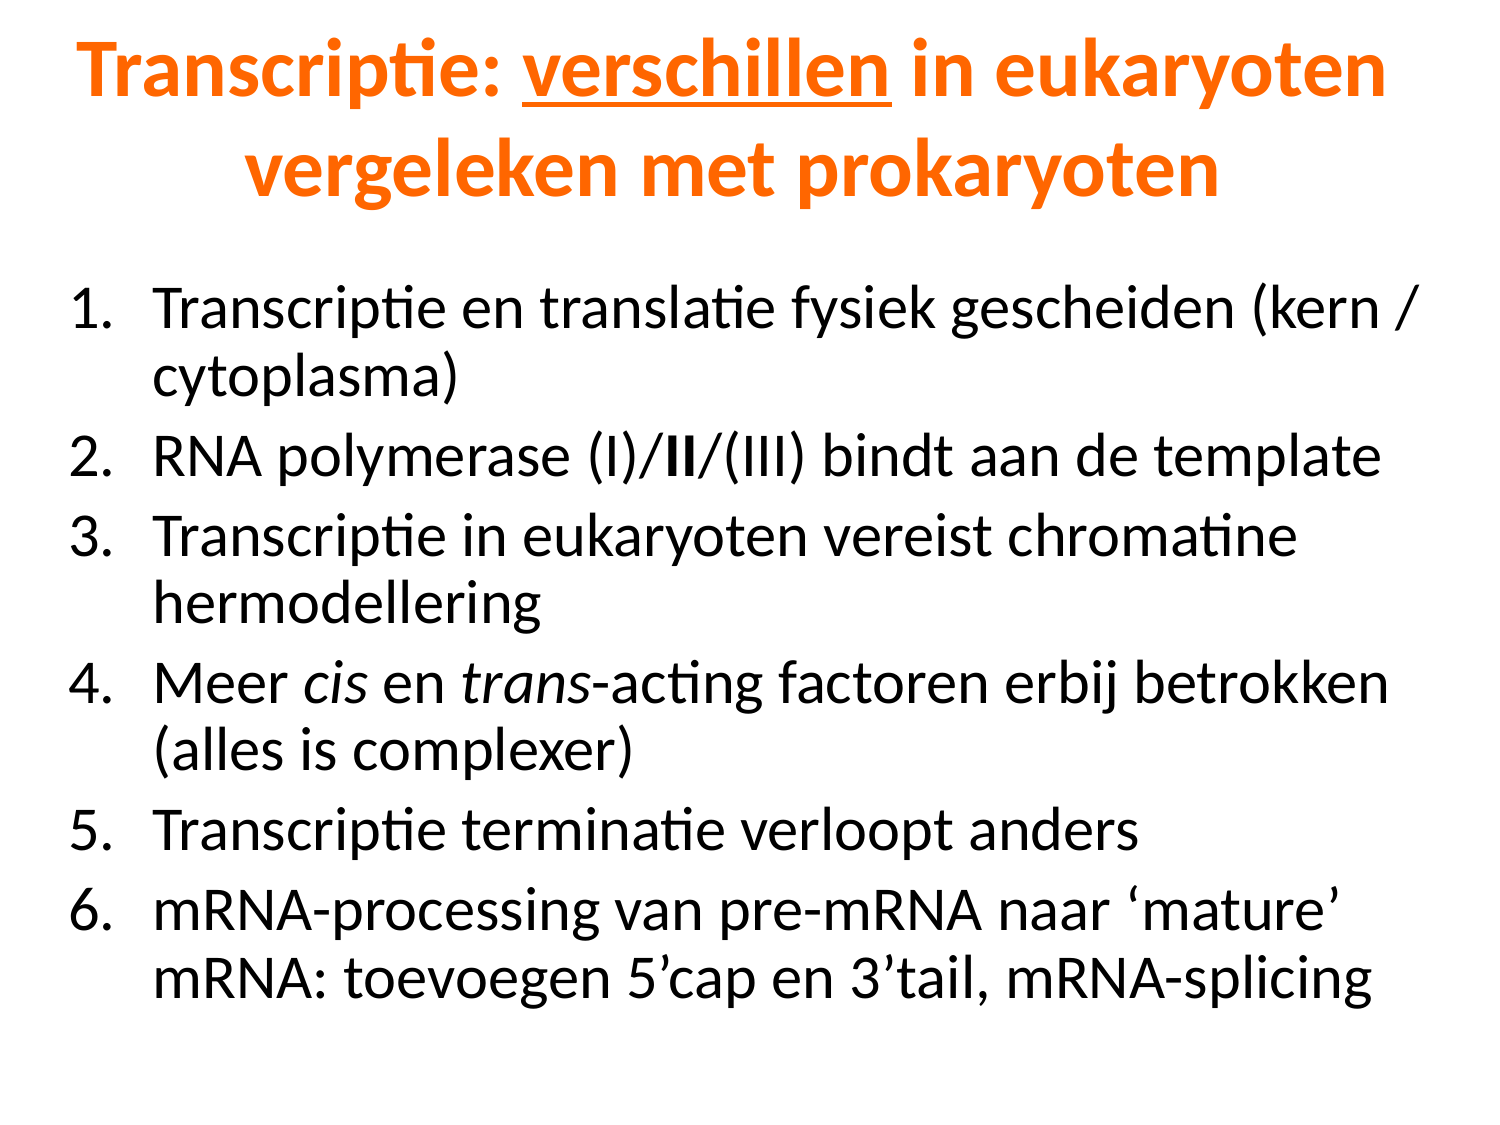

# Transcriptie: verschillen in eukaryoten vergeleken met prokaryoten
Transcriptie en translatie fysiek gescheiden (kern / cytoplasma)
RNA polymerase (I)/II/(III) bindt aan de template
Transcriptie in eukaryoten vereist chromatine hermodellering
Meer cis en trans-acting factoren erbij betrokken (alles is complexer)
Transcriptie terminatie verloopt anders
mRNA-processing van pre-mRNA naar ‘mature’ mRNA: toevoegen 5’cap en 3’tail, mRNA-splicing